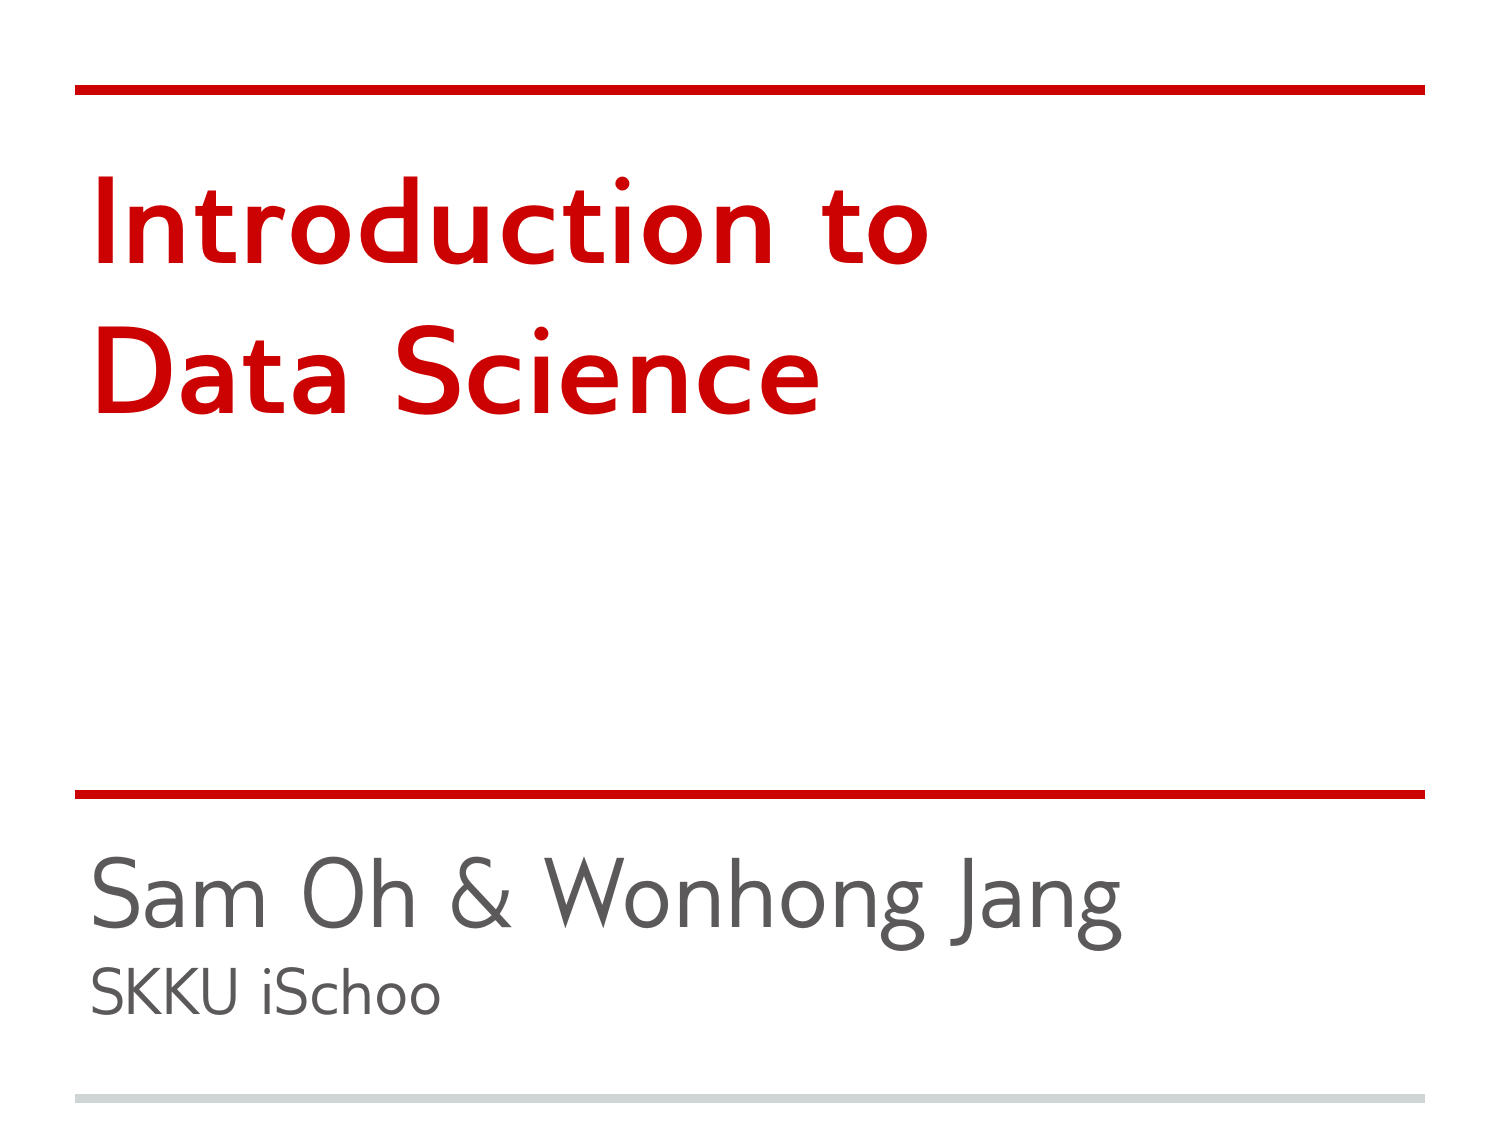

# Introduction to
Data Science
Sam Oh & Wonhong Jang
SKKU iSchoo